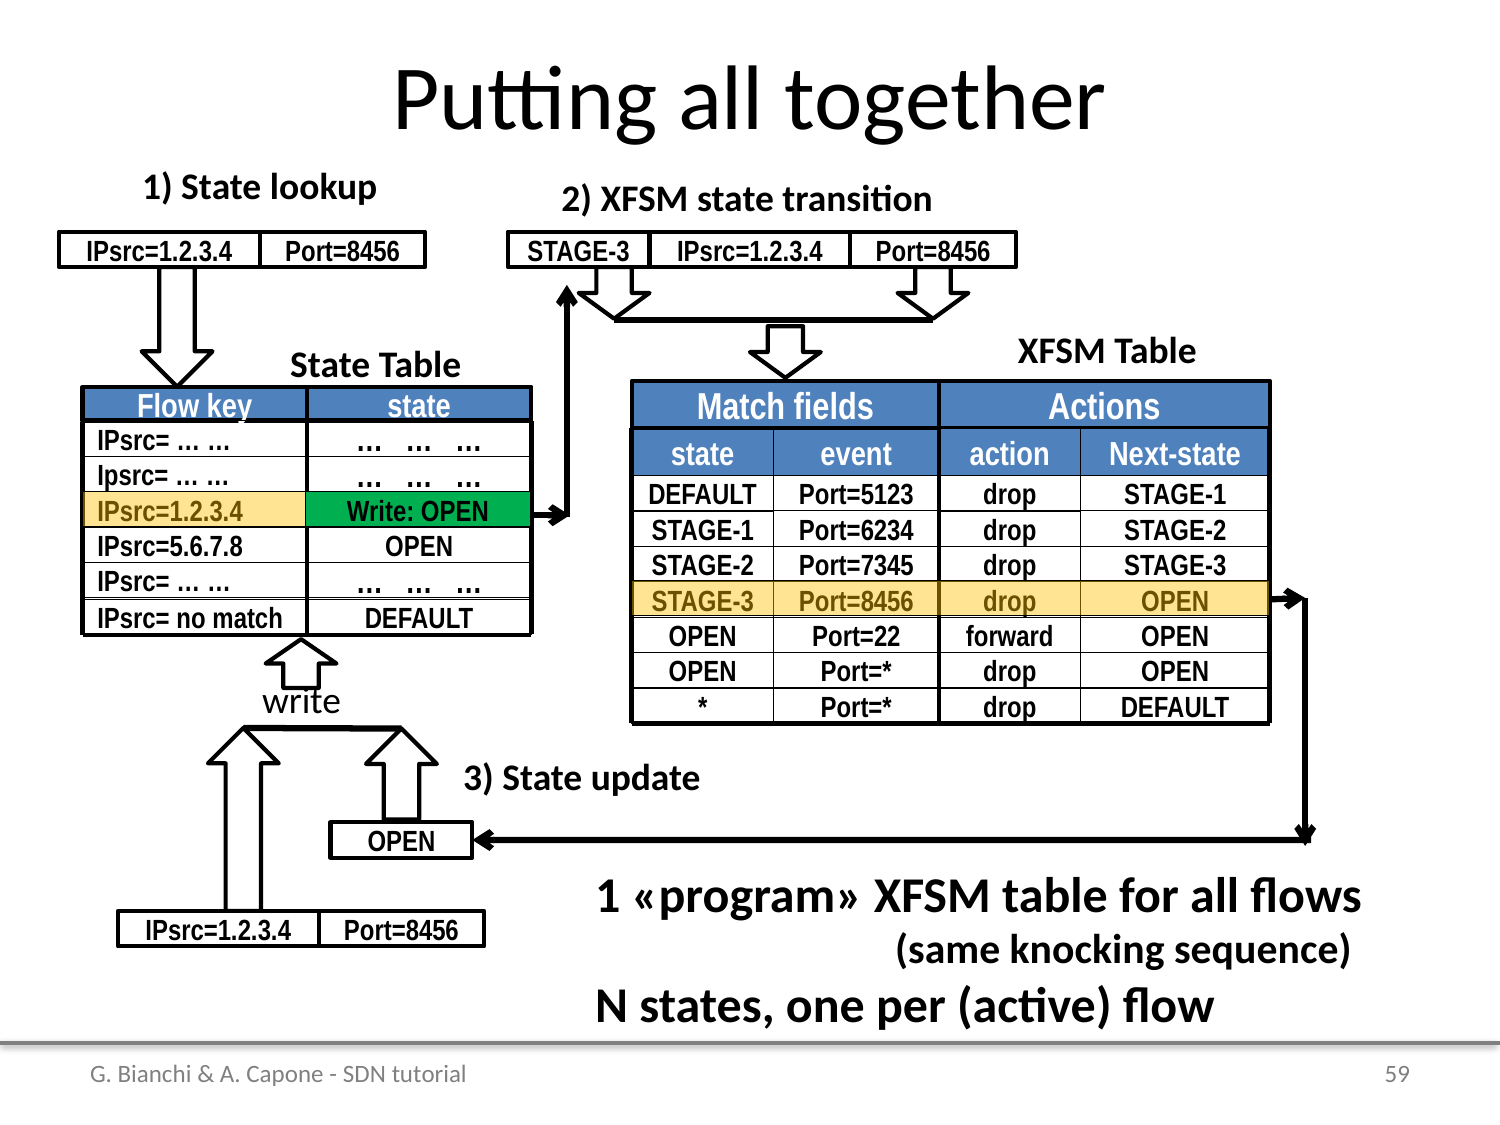

# Putting all together
1) State lookup
2) XFSM state transition
IPsrc=1.2.3.4
Port=8456
STAGE-3
IPsrc=1.2.3.4
Port=8456

XFSM Table

State Table
Match fields
Actions
Flow key
state
IPsrc= … …
…   …   …
state
event
action
Next-state
Ipsrc= … …
…   …   …
DEFAULT
Port=5123
drop
STAGE-1
IPsrc=1.2.3.4

Write: OPEN
STAGE-3
STAGE-1
Port=6234
drop
STAGE-2
IPsrc=5.6.7.8
OPEN
STAGE-2
Port=7345
drop
STAGE-3
IPsrc= … …
…   …   …

STAGE-3
Port=8456
drop
OPEN
IPsrc= no match
DEFAULT
OPEN
Port=22
forward
OPEN

OPEN
Port=*
drop
OPEN
write
*
Port=*
drop
DEFAULT

3) State update
OPEN
1 «program» XFSM table for all flows
		(same knocking sequence)
N states, one per (active) flow
IPsrc=1.2.3.4
Port=8456
G. Bianchi & A. Capone - SDN tutorial
59